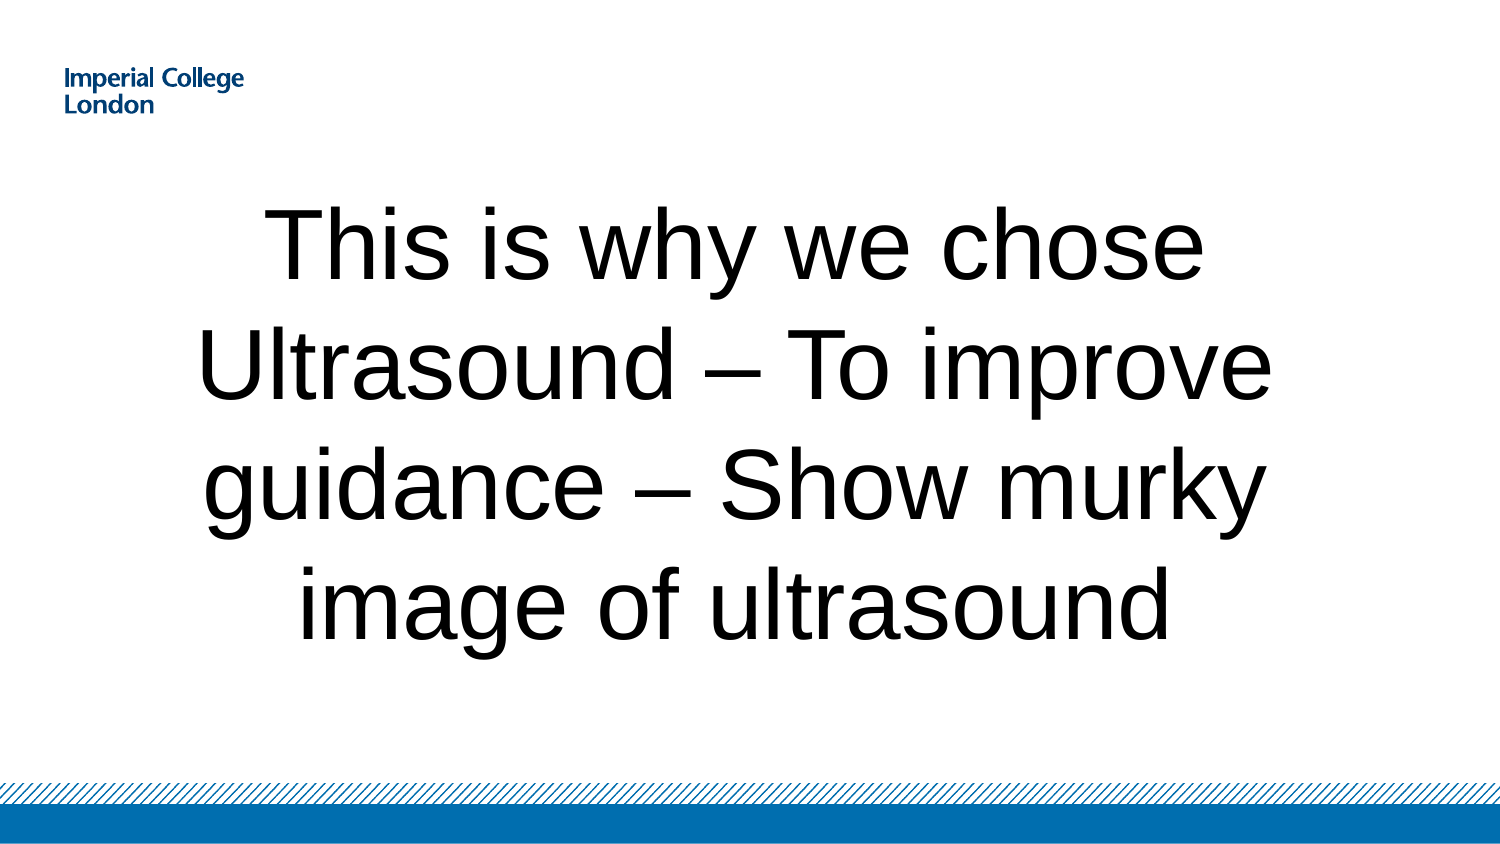

This is why we chose Ultrasound – To improve guidance – Show murky image of ultrasound